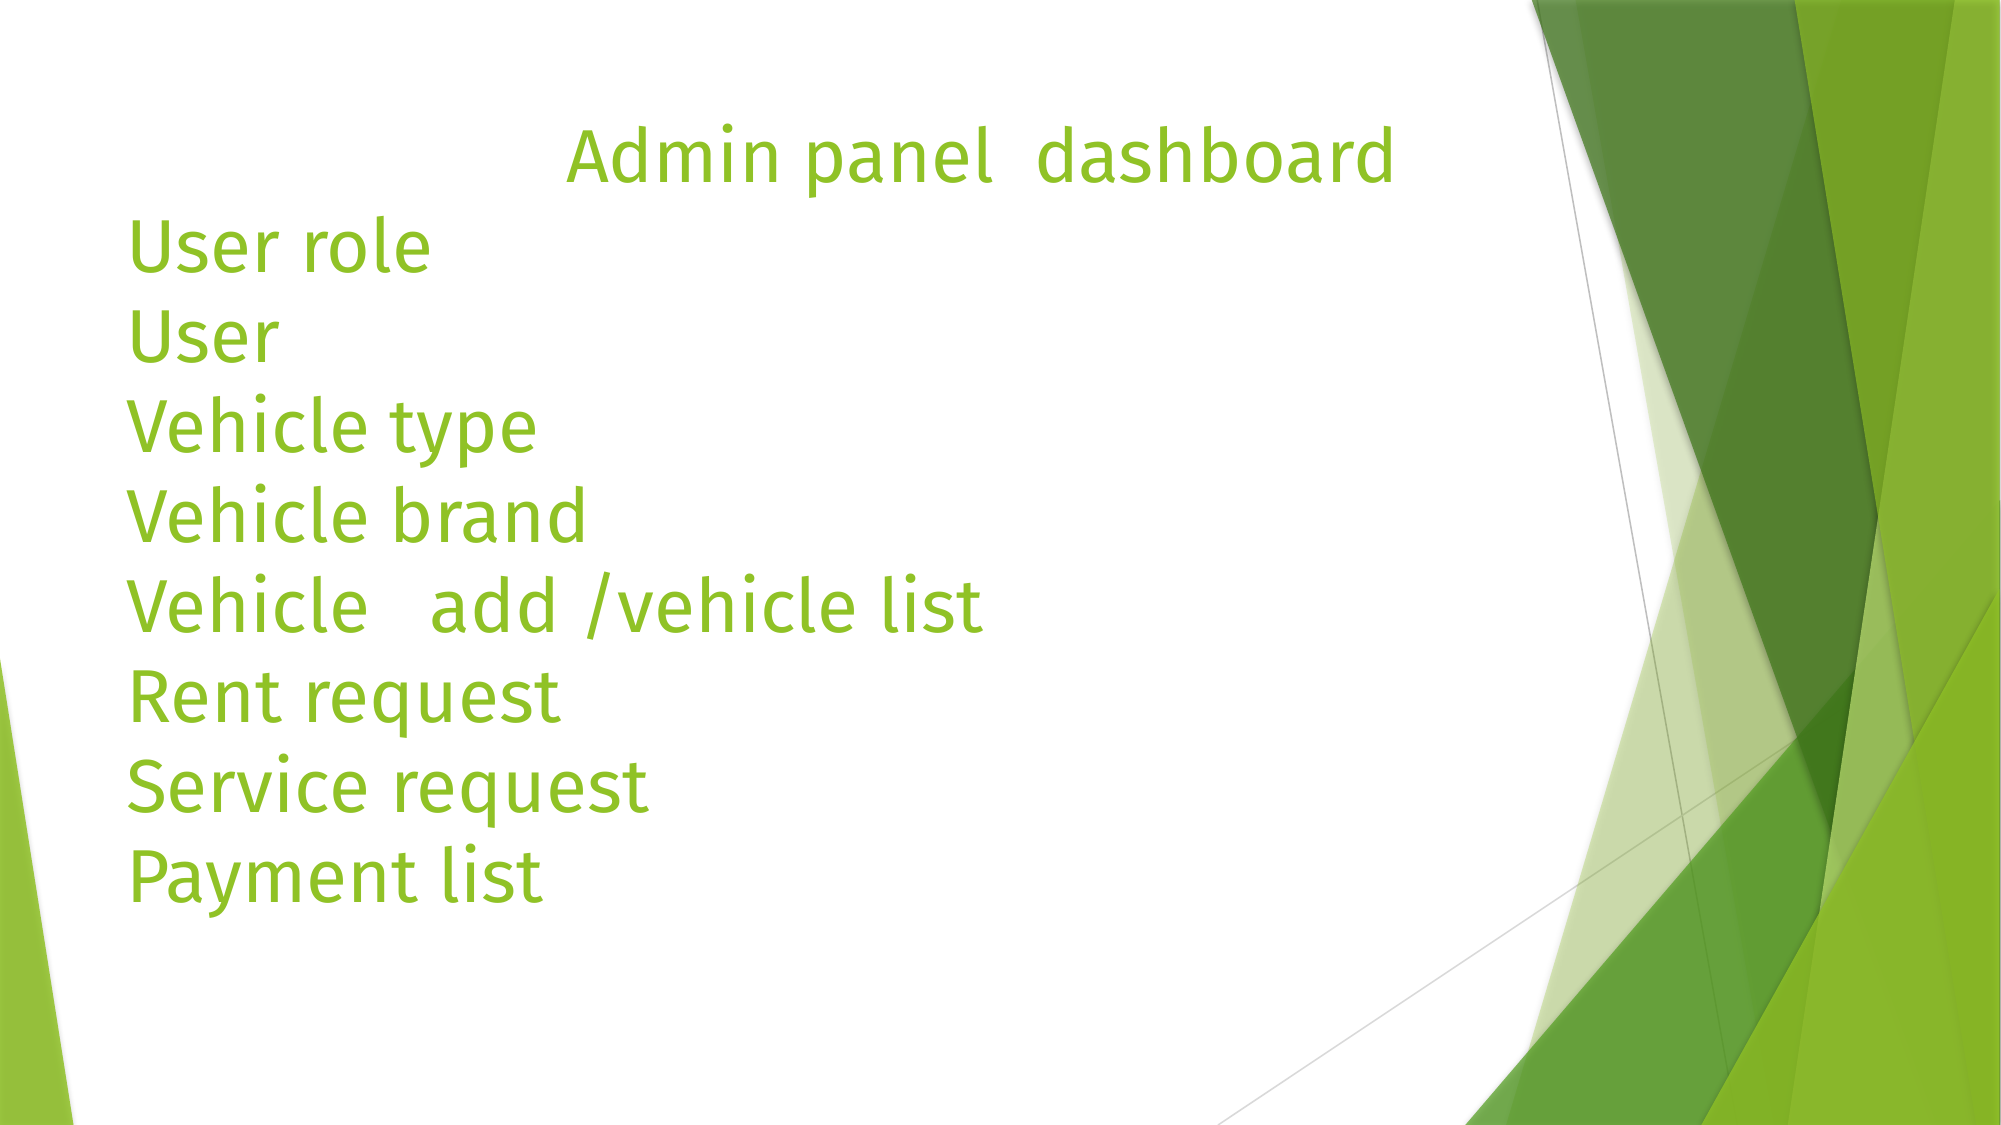

# Admin panel  dashboard User role User Vehicle type Vehicle brand Vehicle   add /vehicle list Rent request Service request Payment list